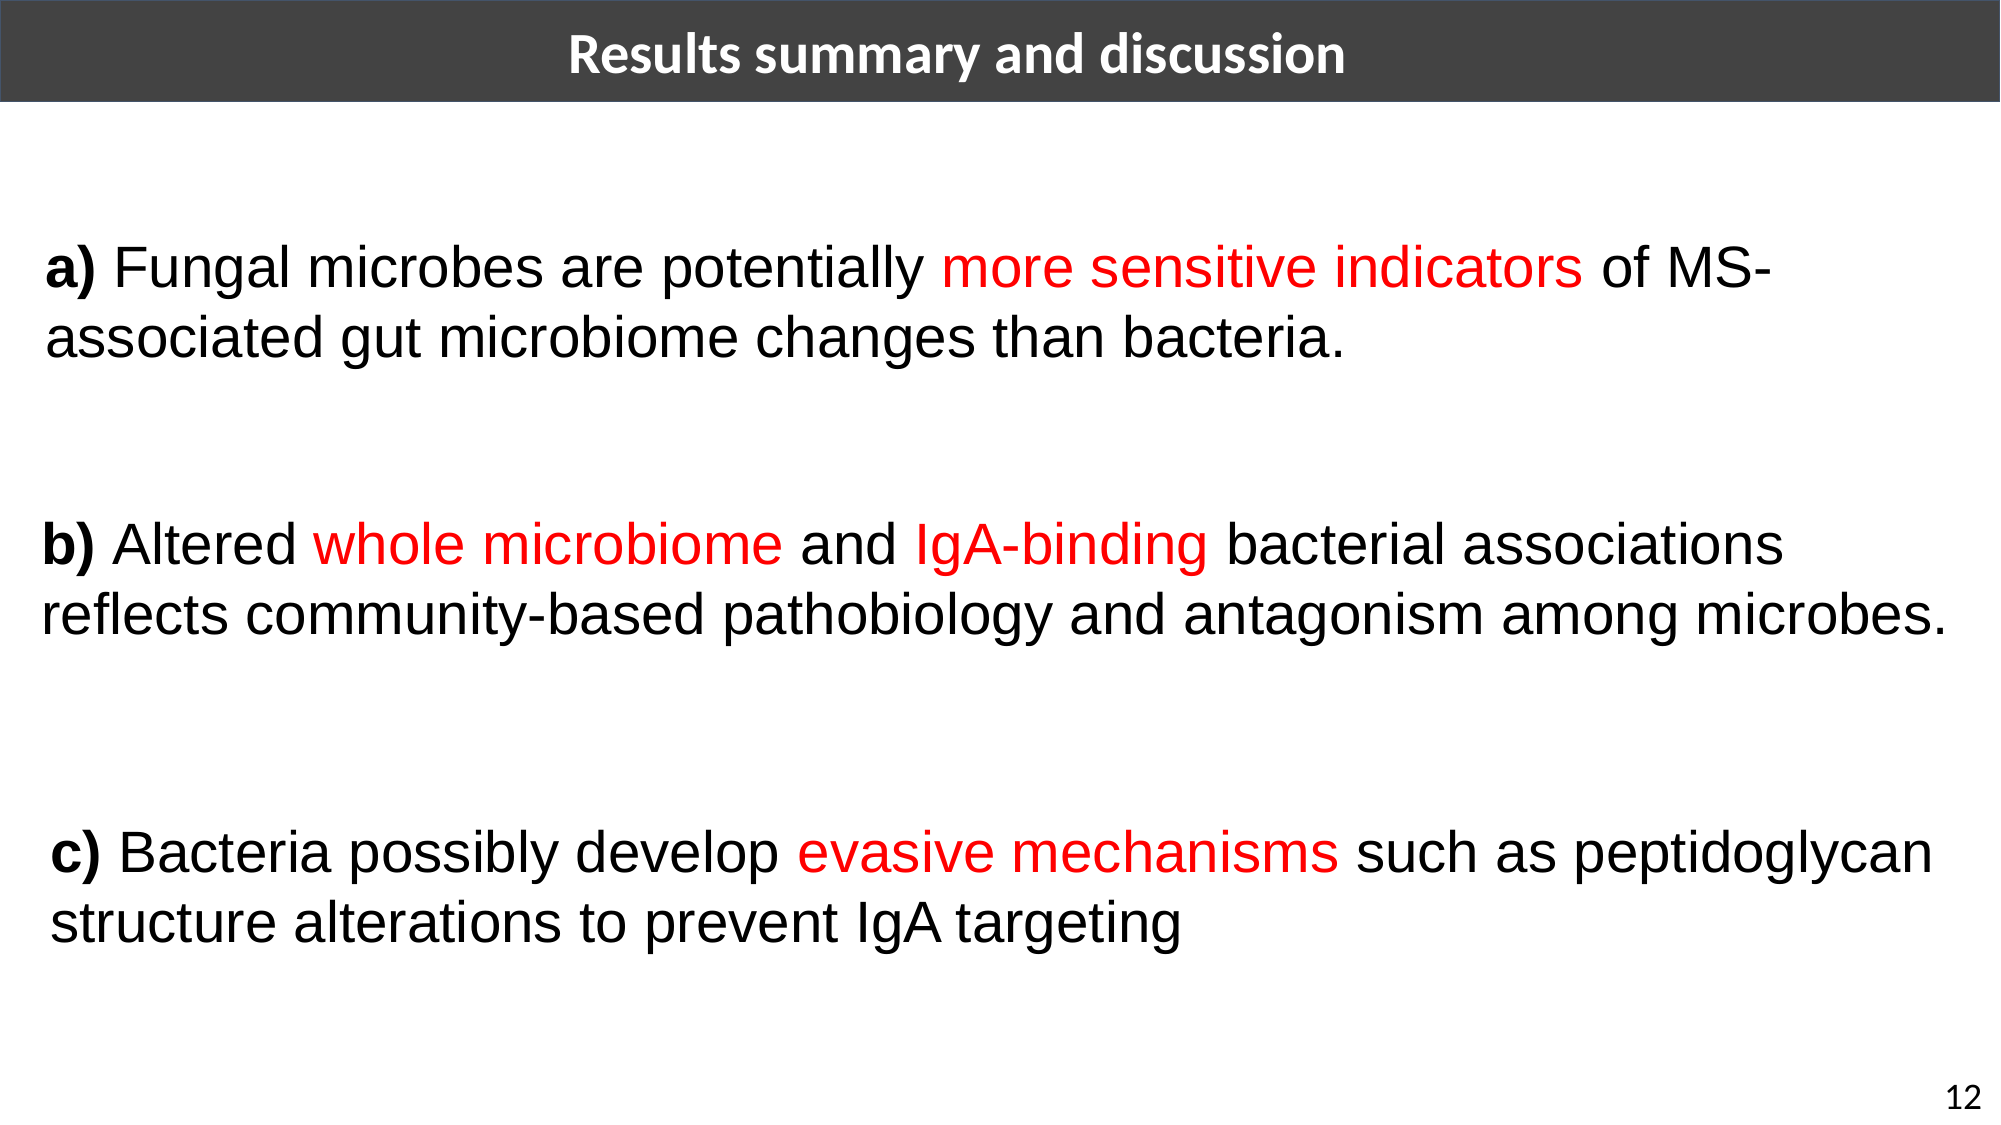

Results summary and discussion
a) Fungal microbes are potentially more sensitive indicators of MS-associated gut microbiome changes than bacteria.
b) Altered whole microbiome and IgA-binding bacterial associations reflects community-based pathobiology and antagonism among microbes.
c) Bacteria possibly develop evasive mechanisms such as peptidoglycan structure alterations to prevent IgA targeting

12